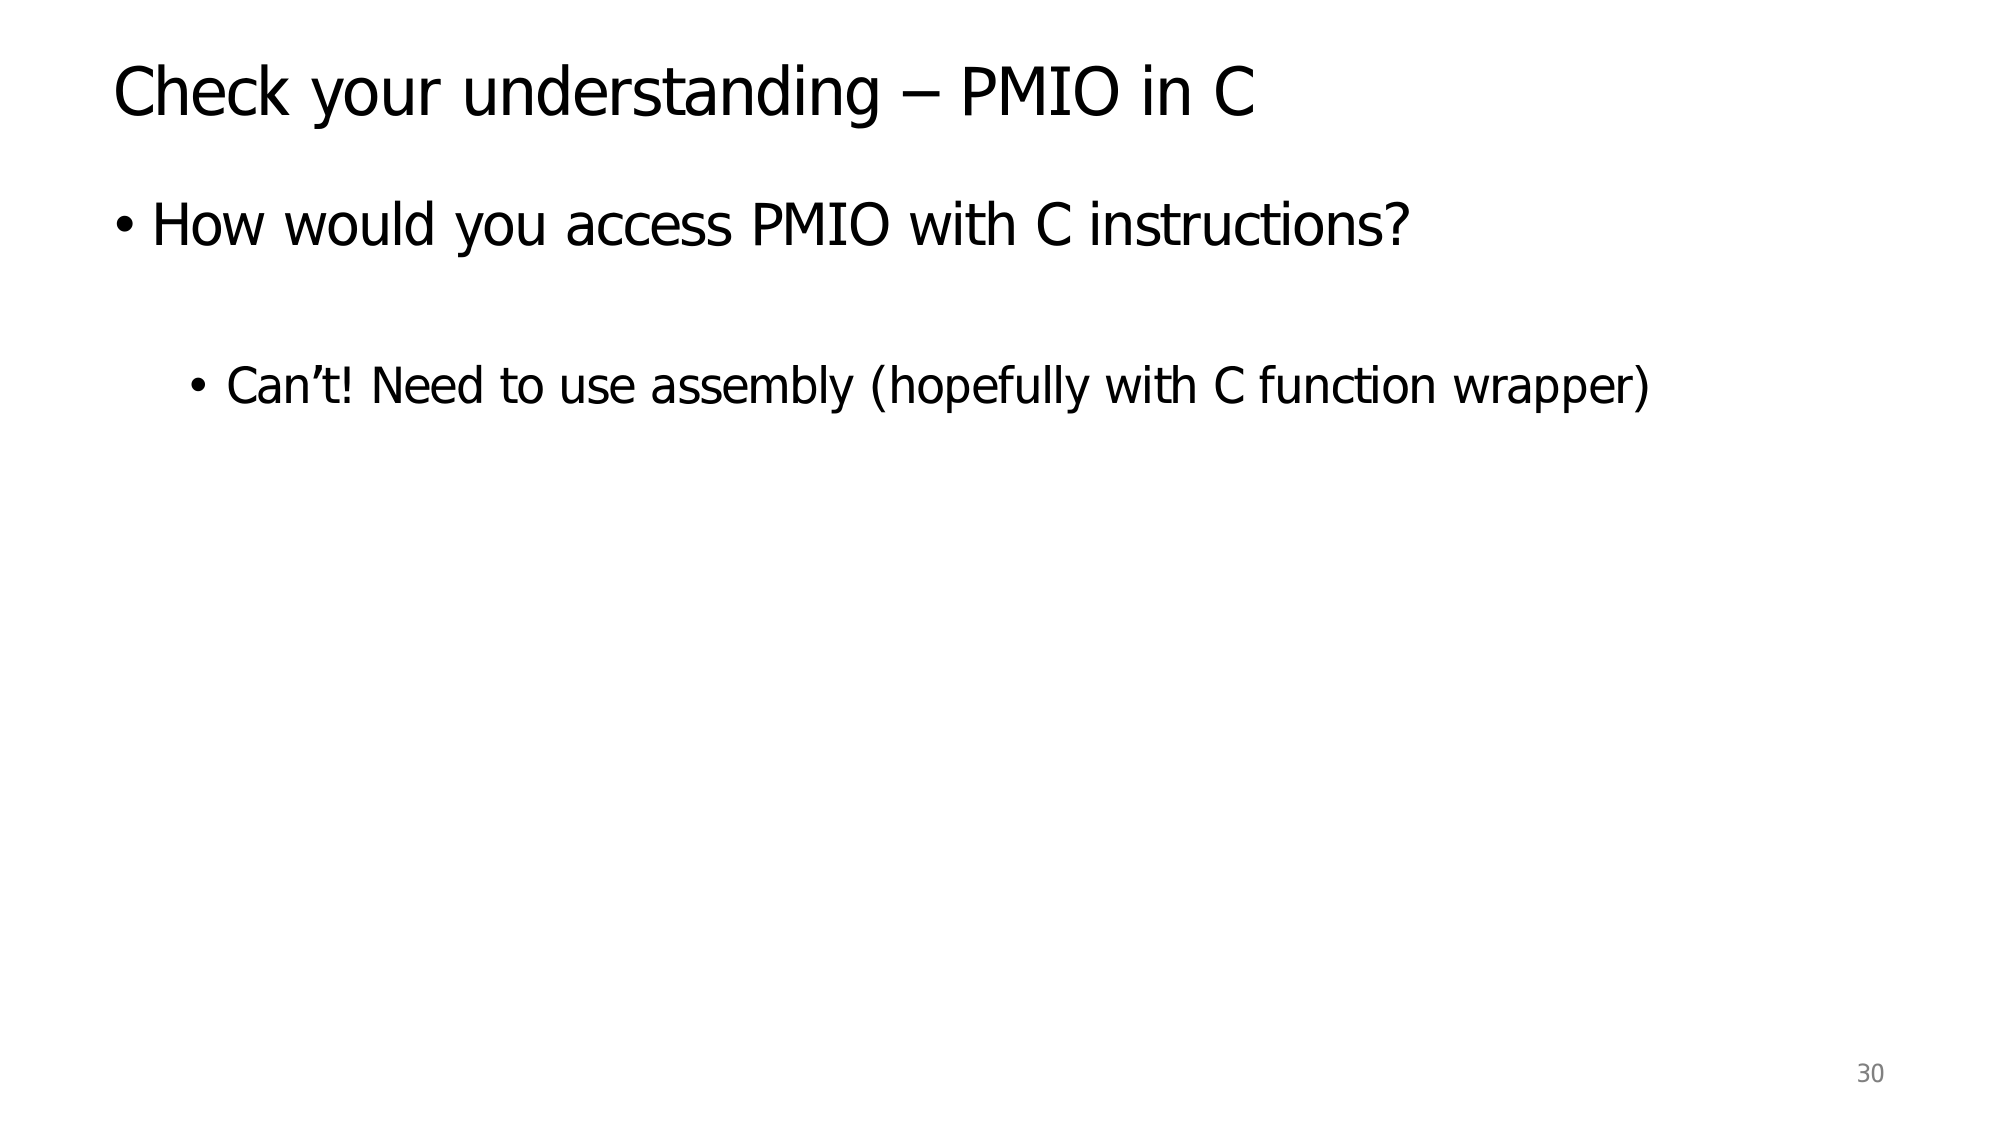

# Check your understanding – PMIO in C
How would you access PMIO with C instructions?

Can’t! Need to use assembly (hopefully with C function wrapper)

30